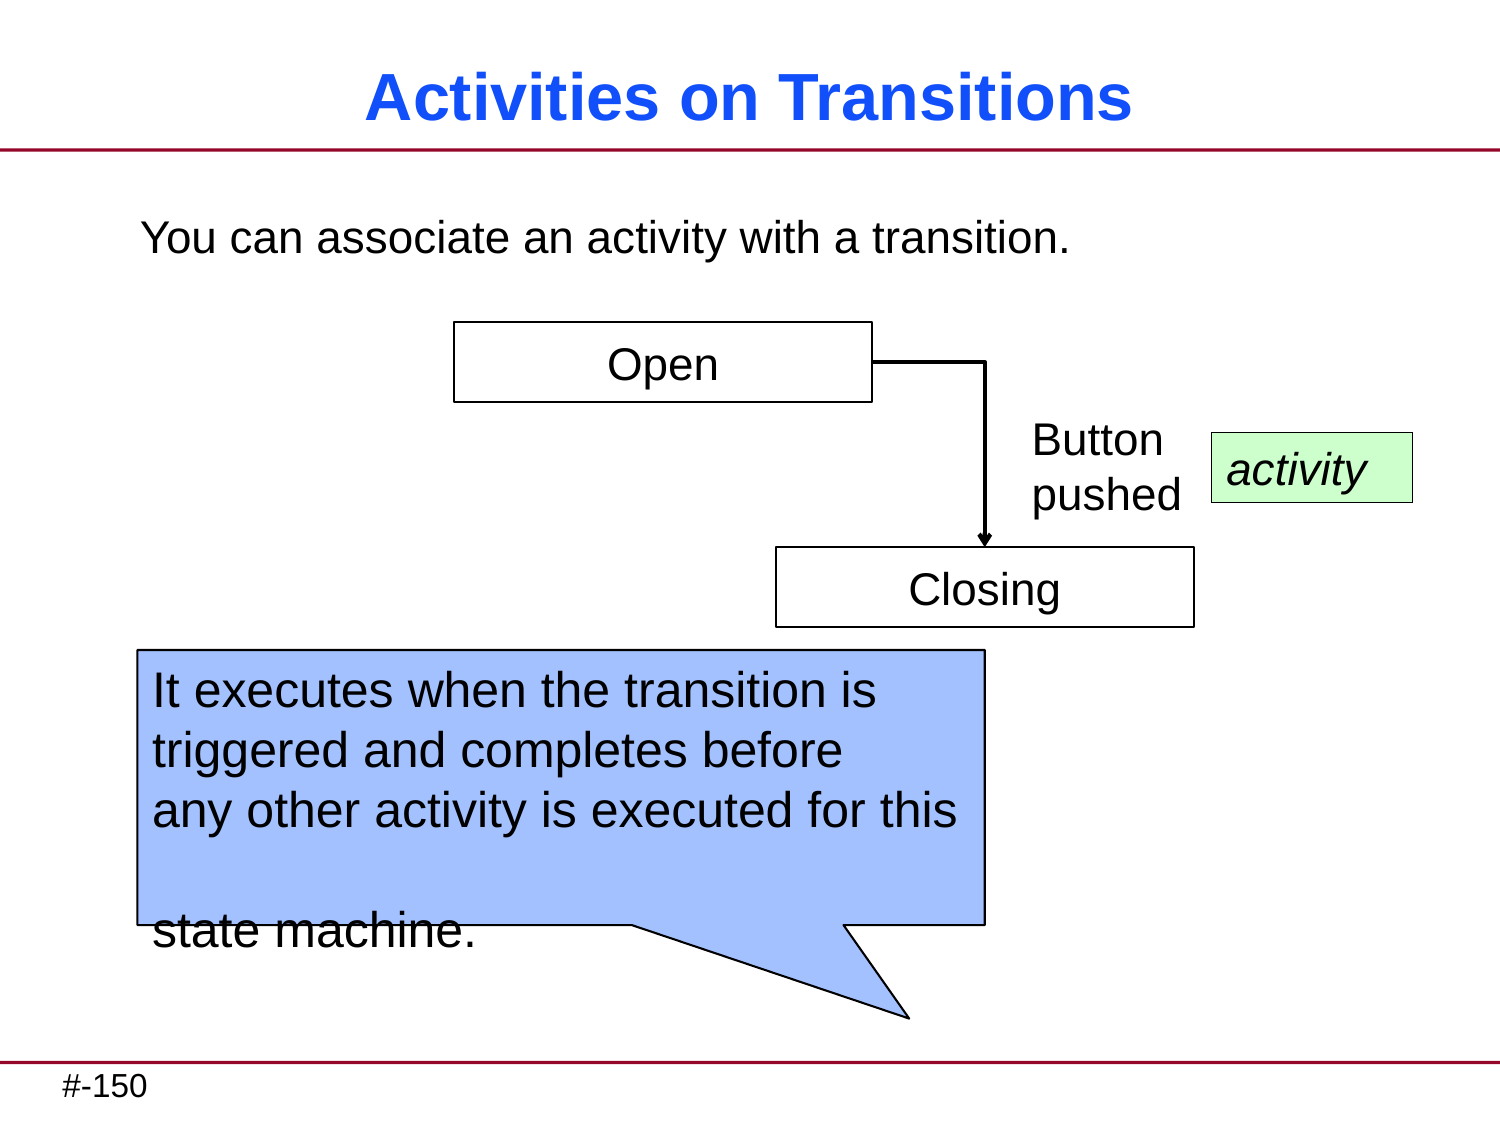

# Activities on Transitions
You can associate an activity with a transition.

Open
Button pushed
activity
Closing
It executes when the transition is triggered and completes before
any other activity is executed for this
state machine.